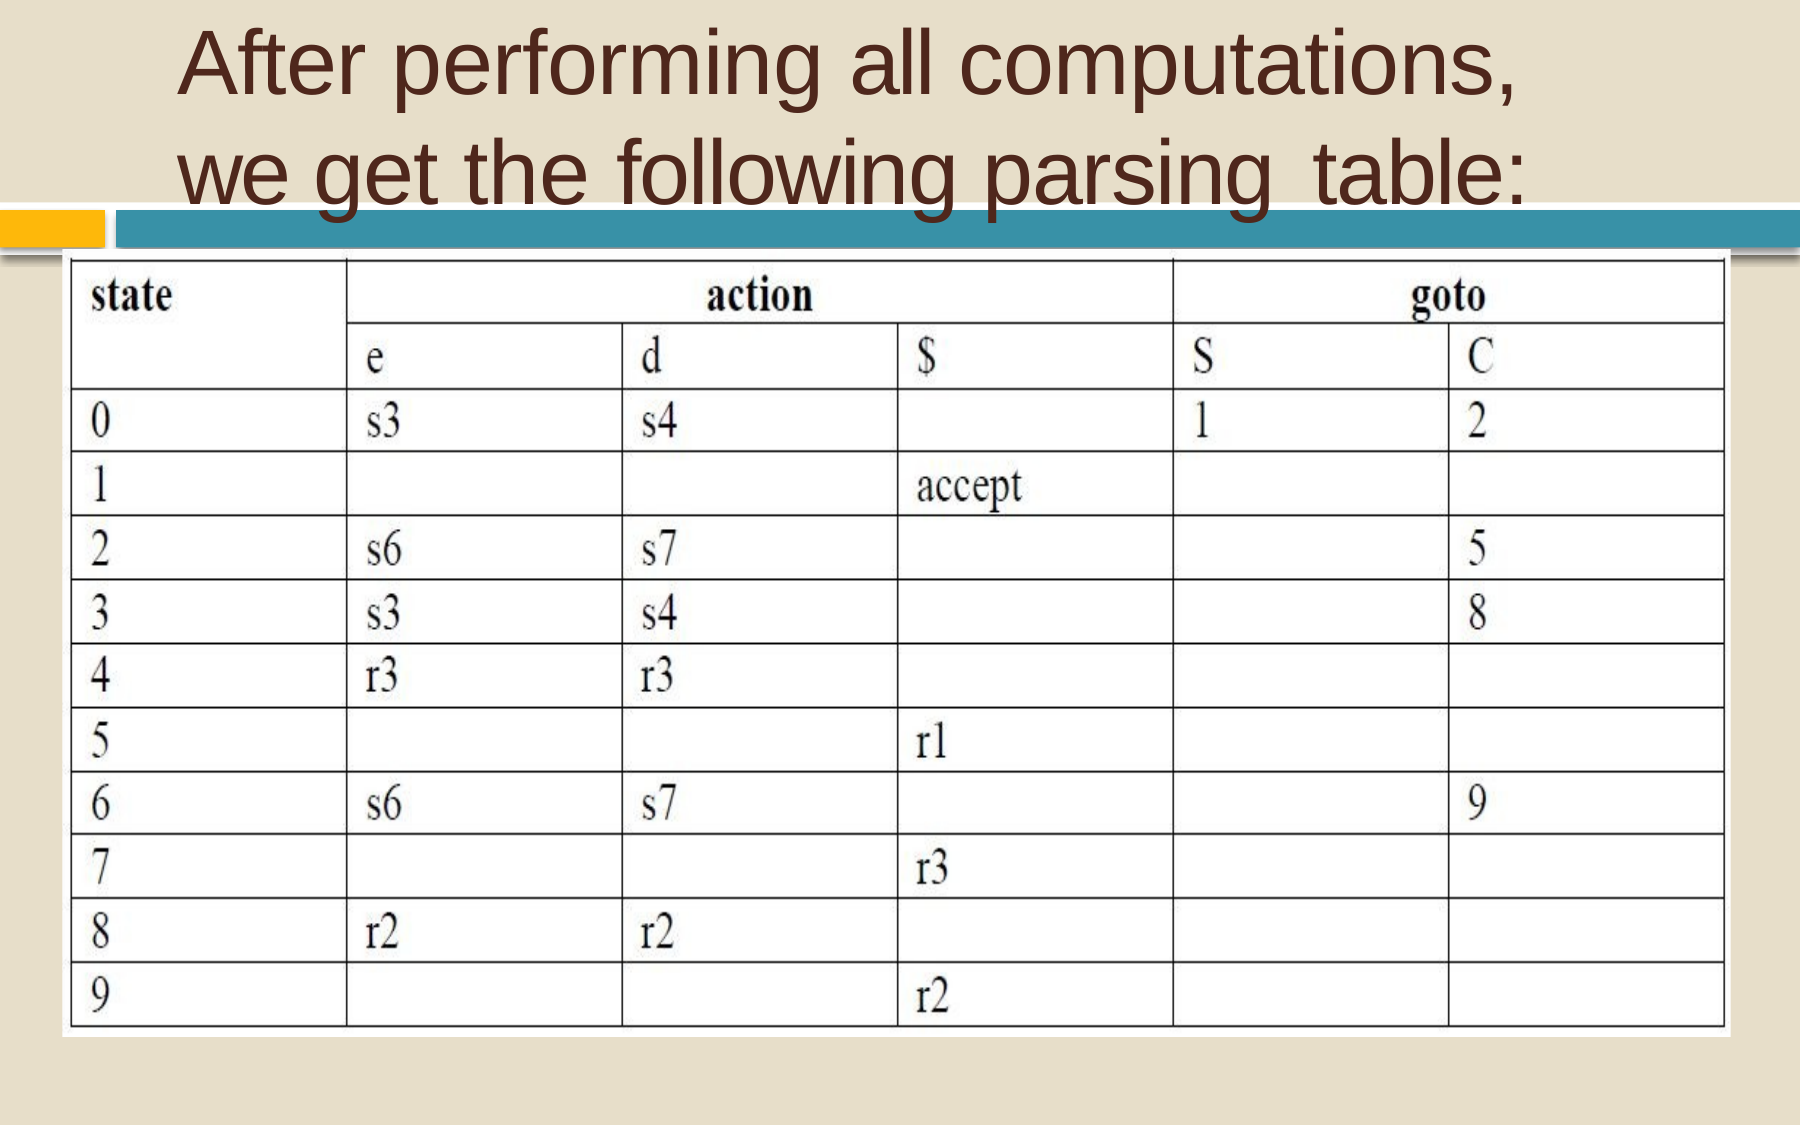

# After performing all computations, we get the following parsing table: